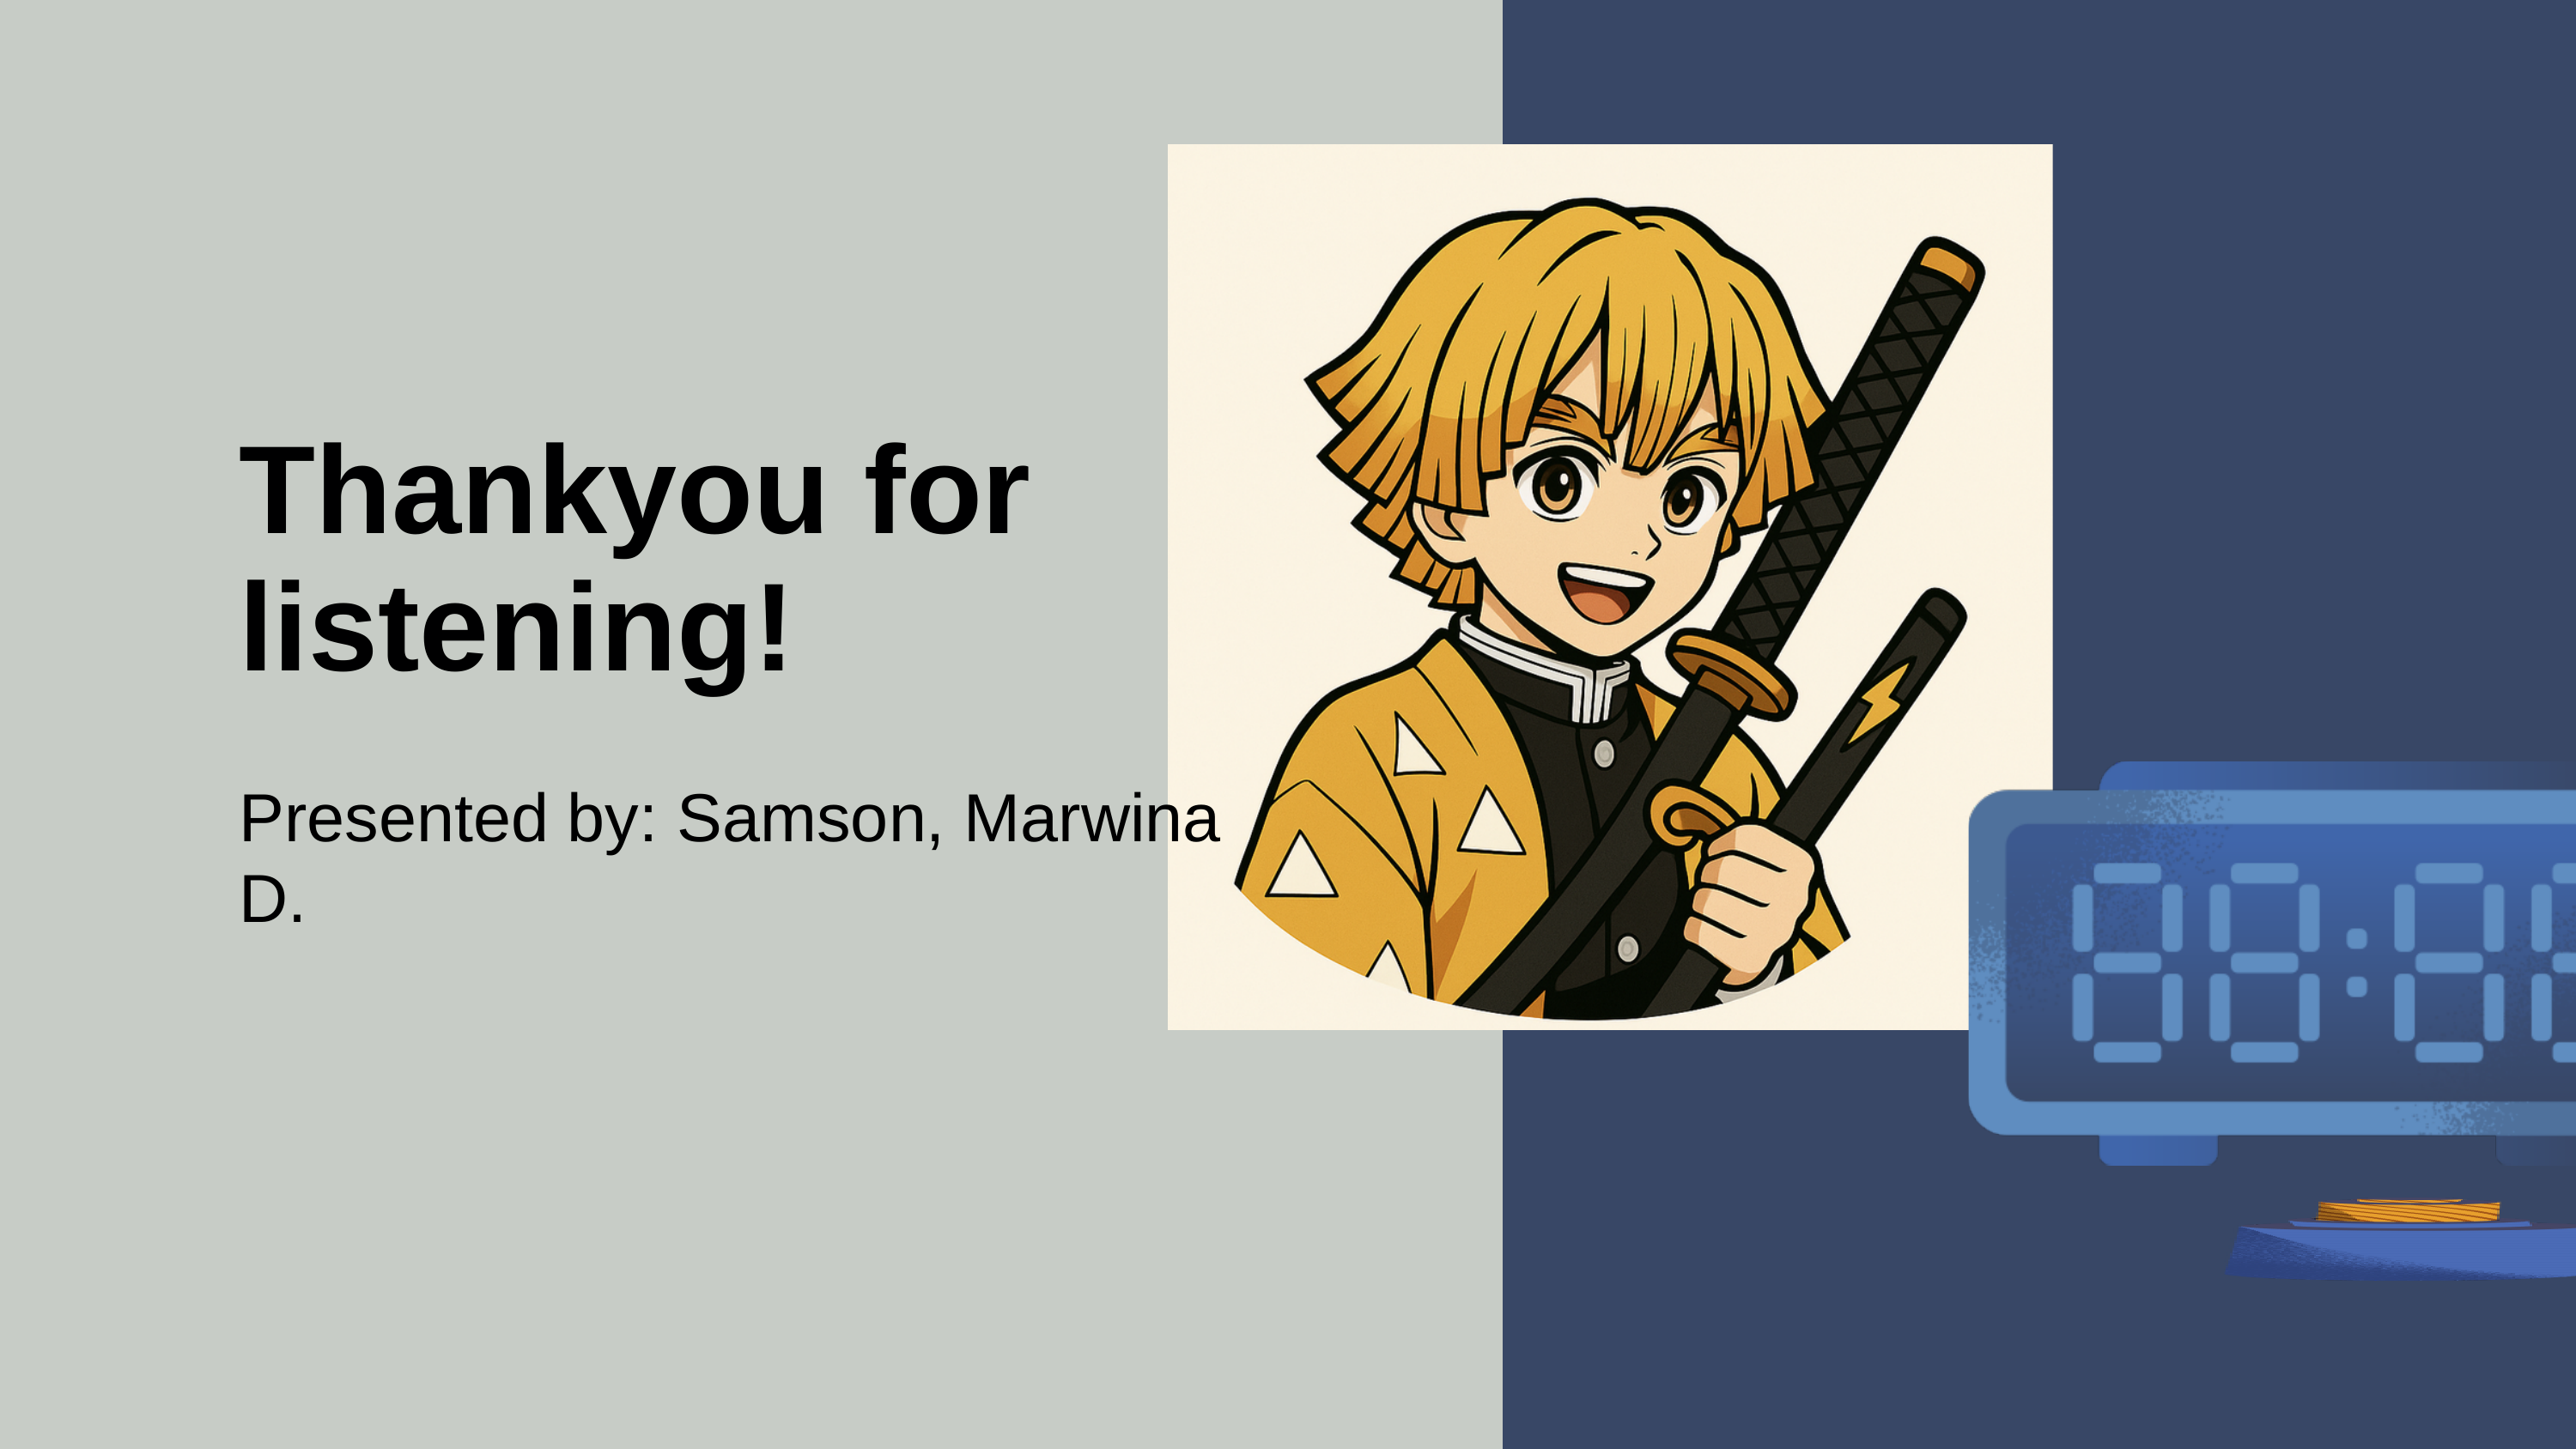

Thankyou for listening!
Presented by: Samson, Marwina D.